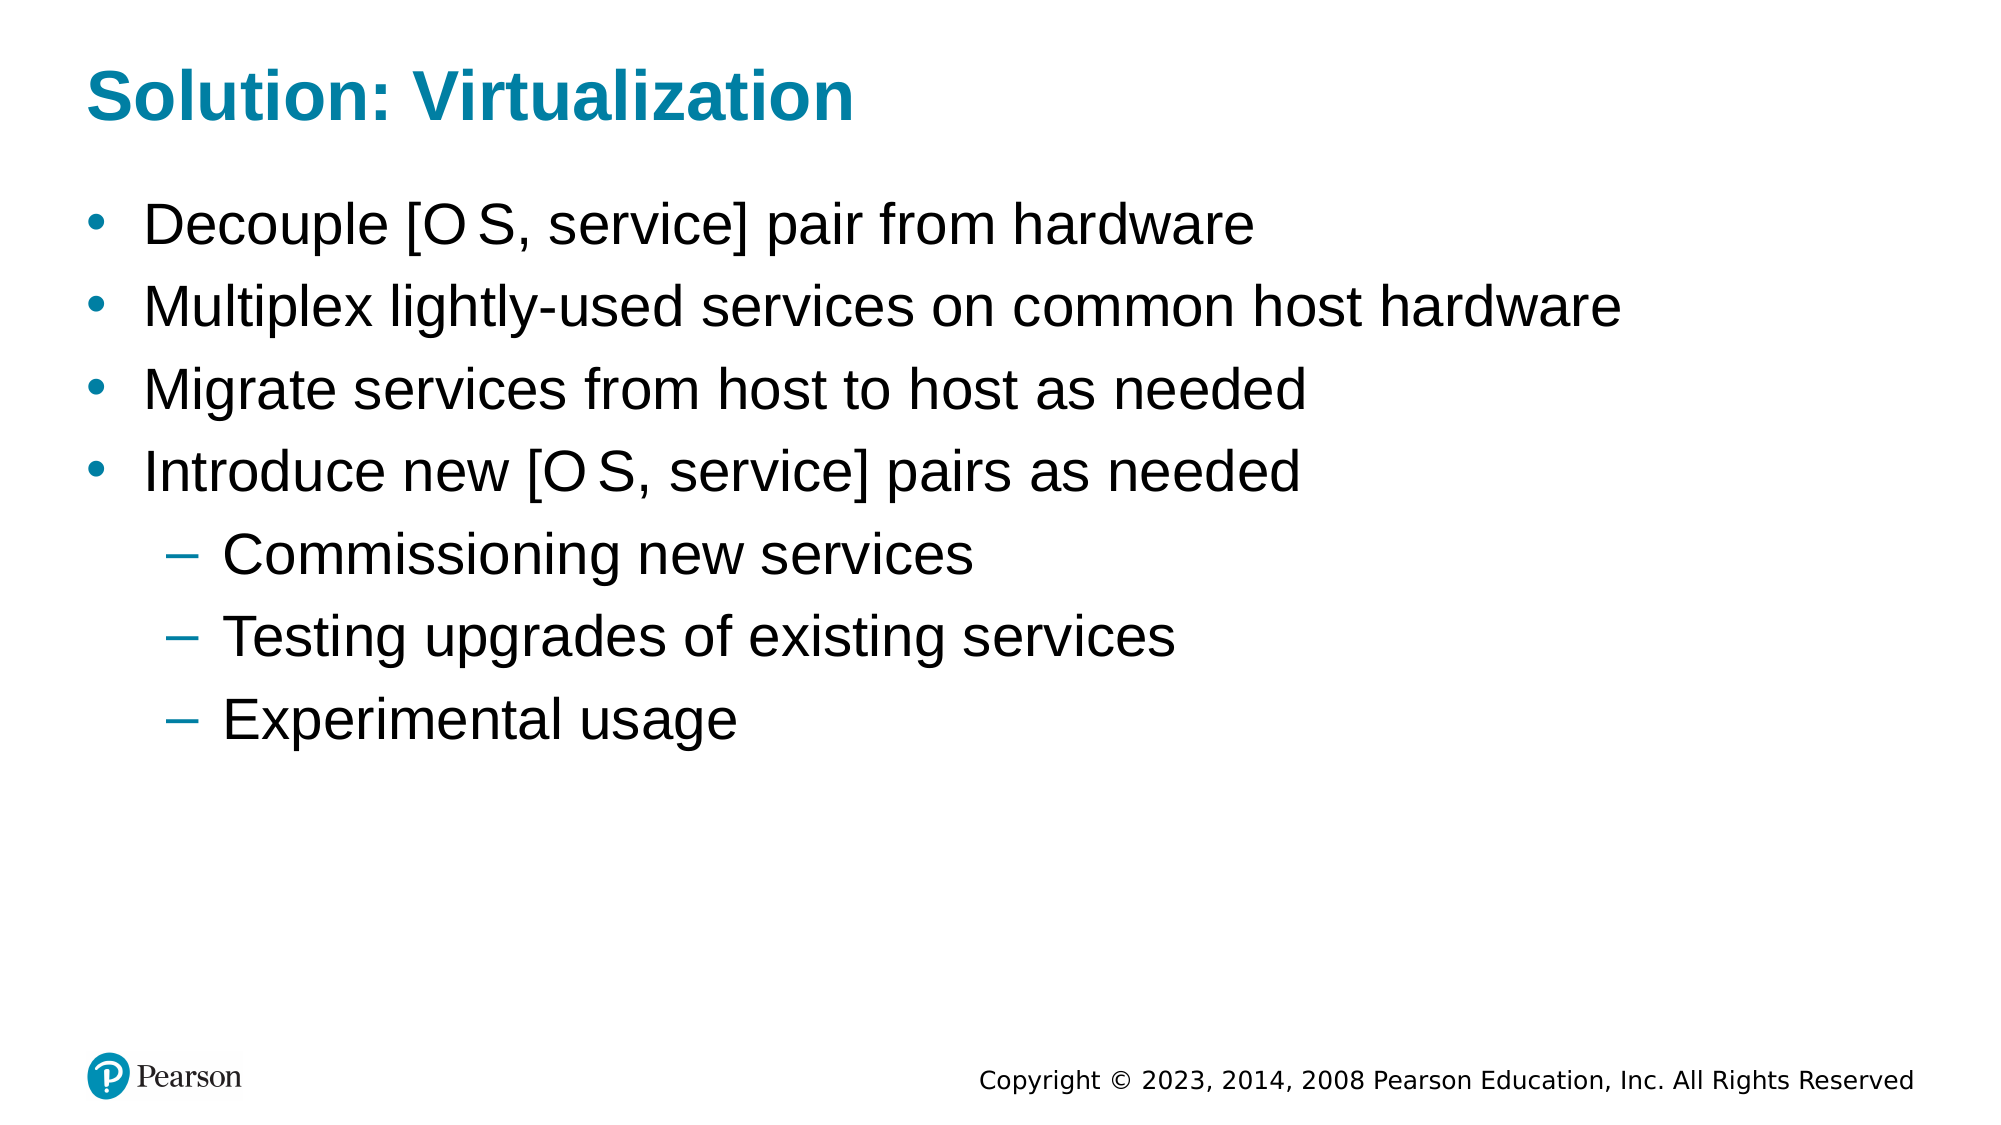

# Solution: Virtualization
Decouple [O S, service] pair from hardware
Multiplex lightly-used services on common host hardware
Migrate services from host to host as needed
Introduce new [O S, service] pairs as needed
Commissioning new services
Testing upgrades of existing services
Experimental usage